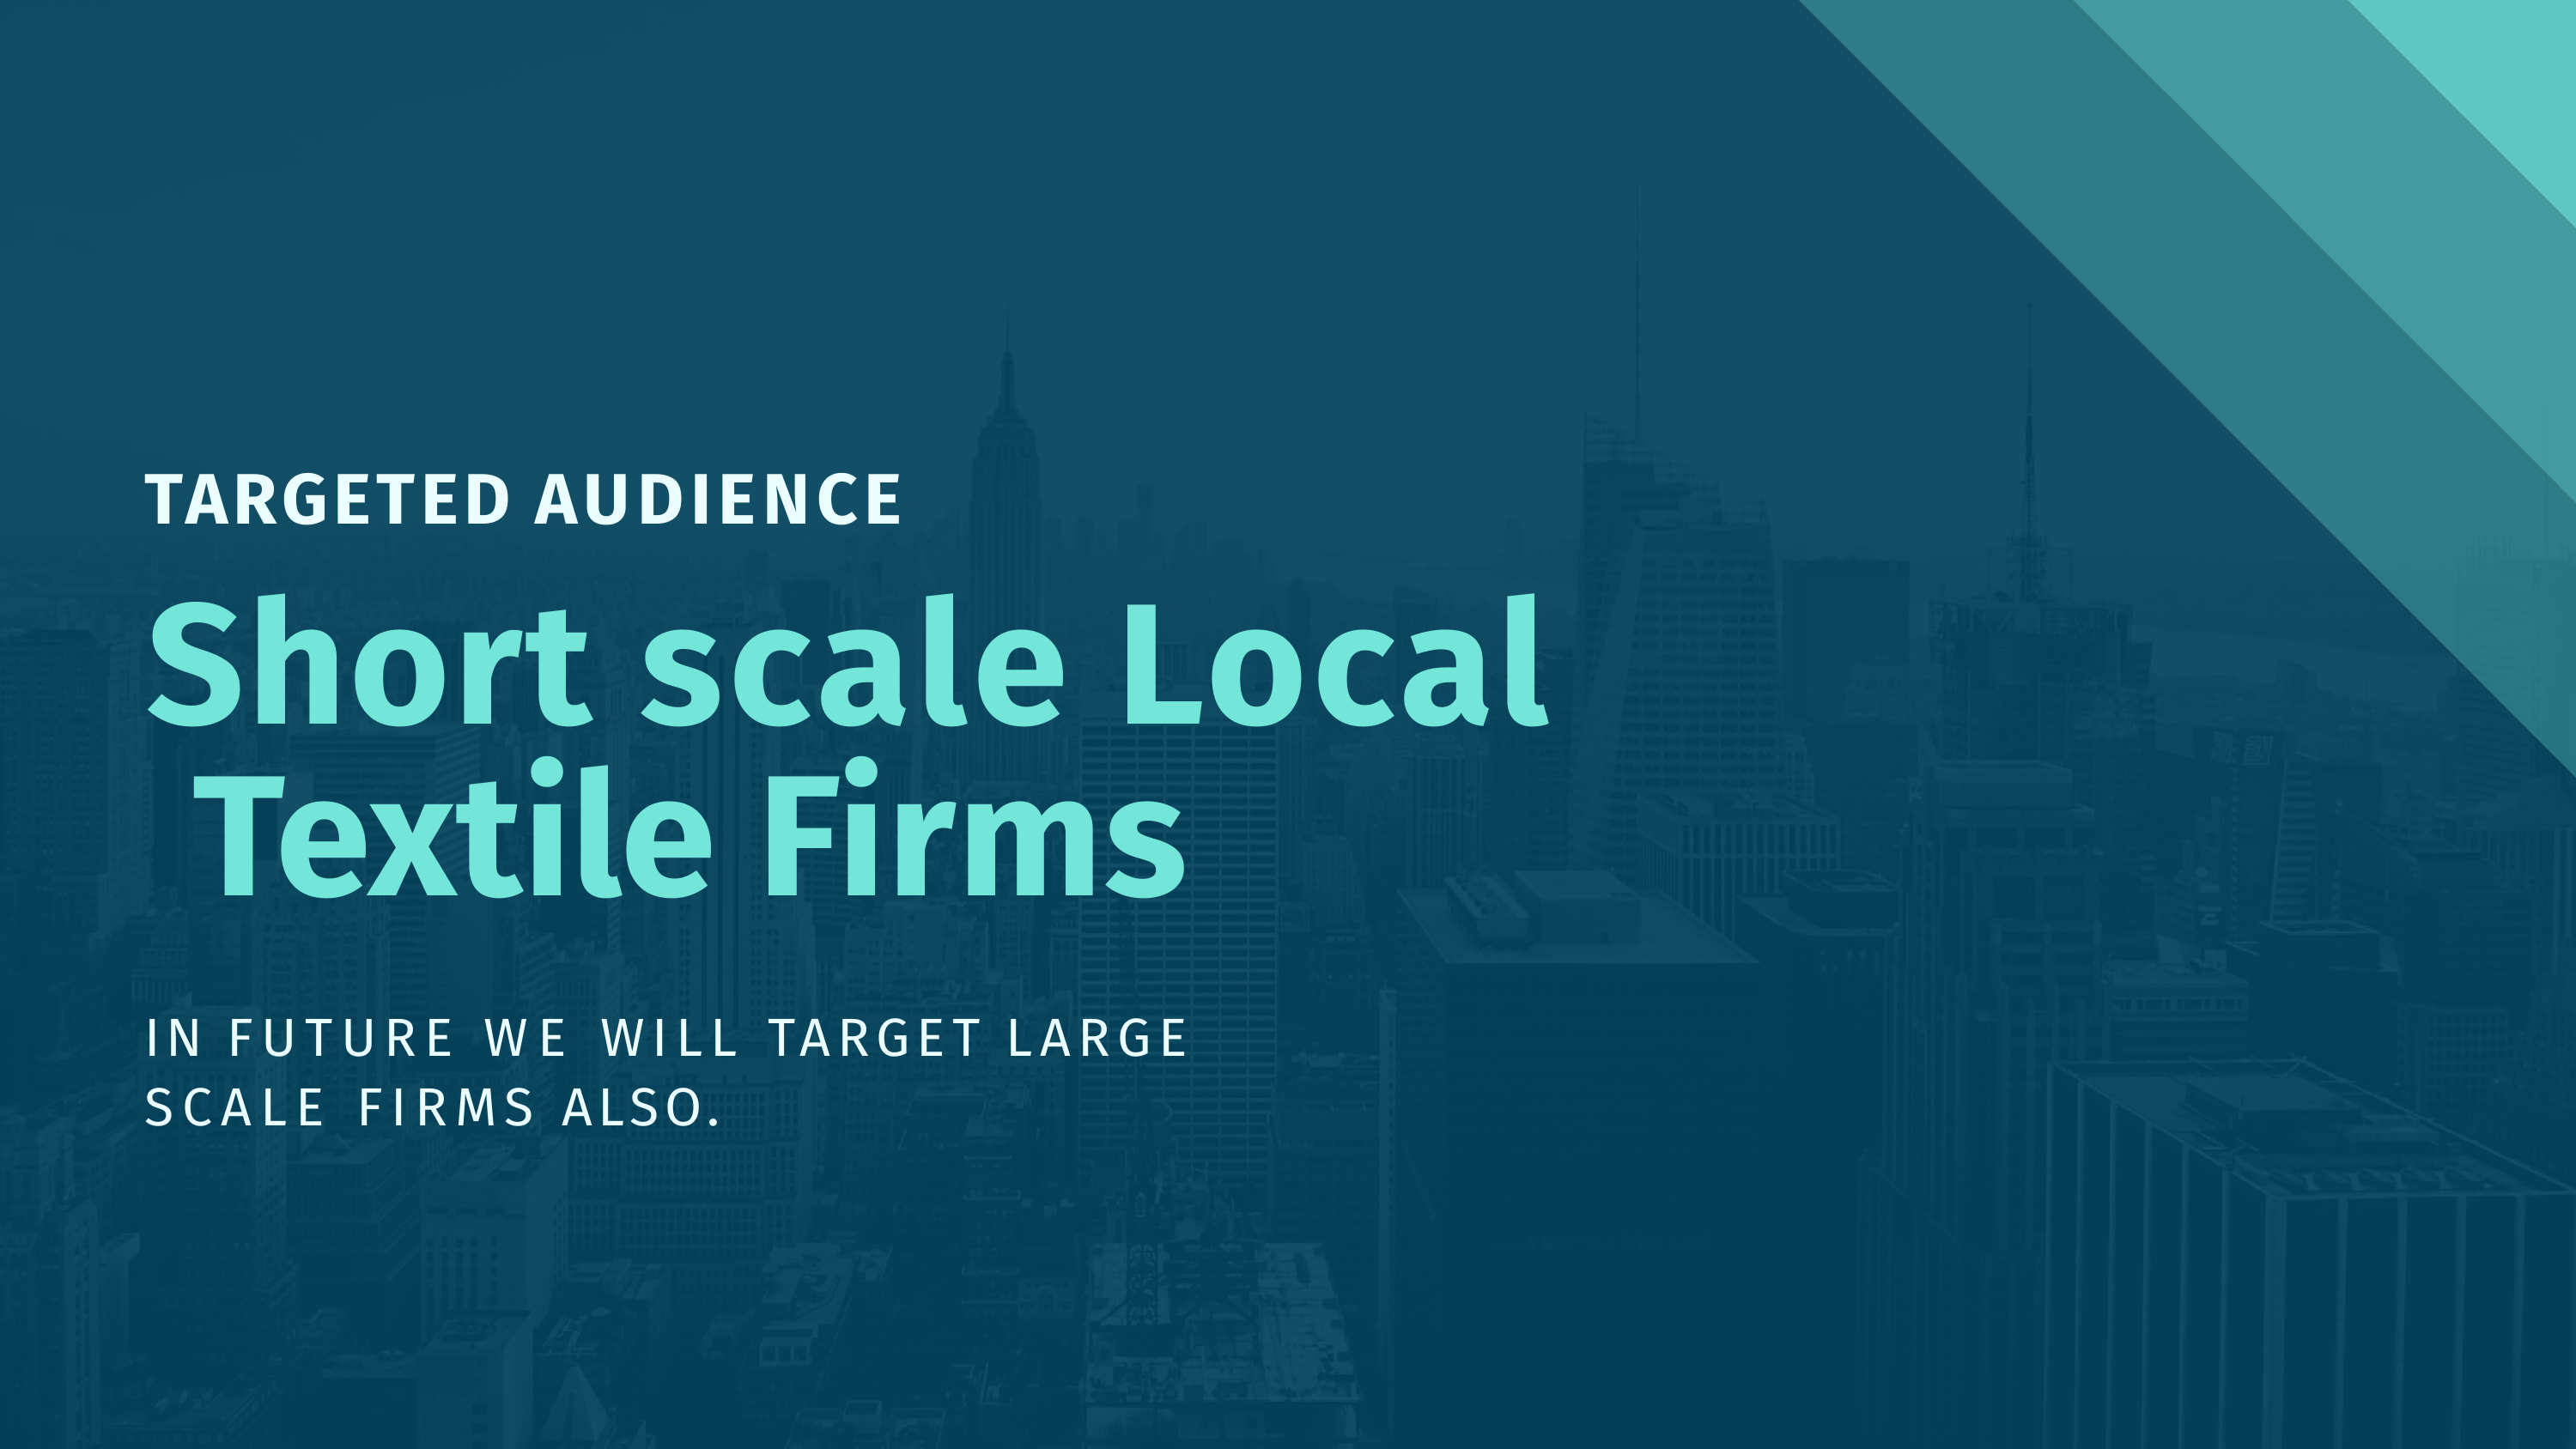

# TARGETED AUDIENCE
Short scale Local  Textile Firms
IN FUTURE WE WILL TARGET LARGE  SCALE FIRMS ALSO.